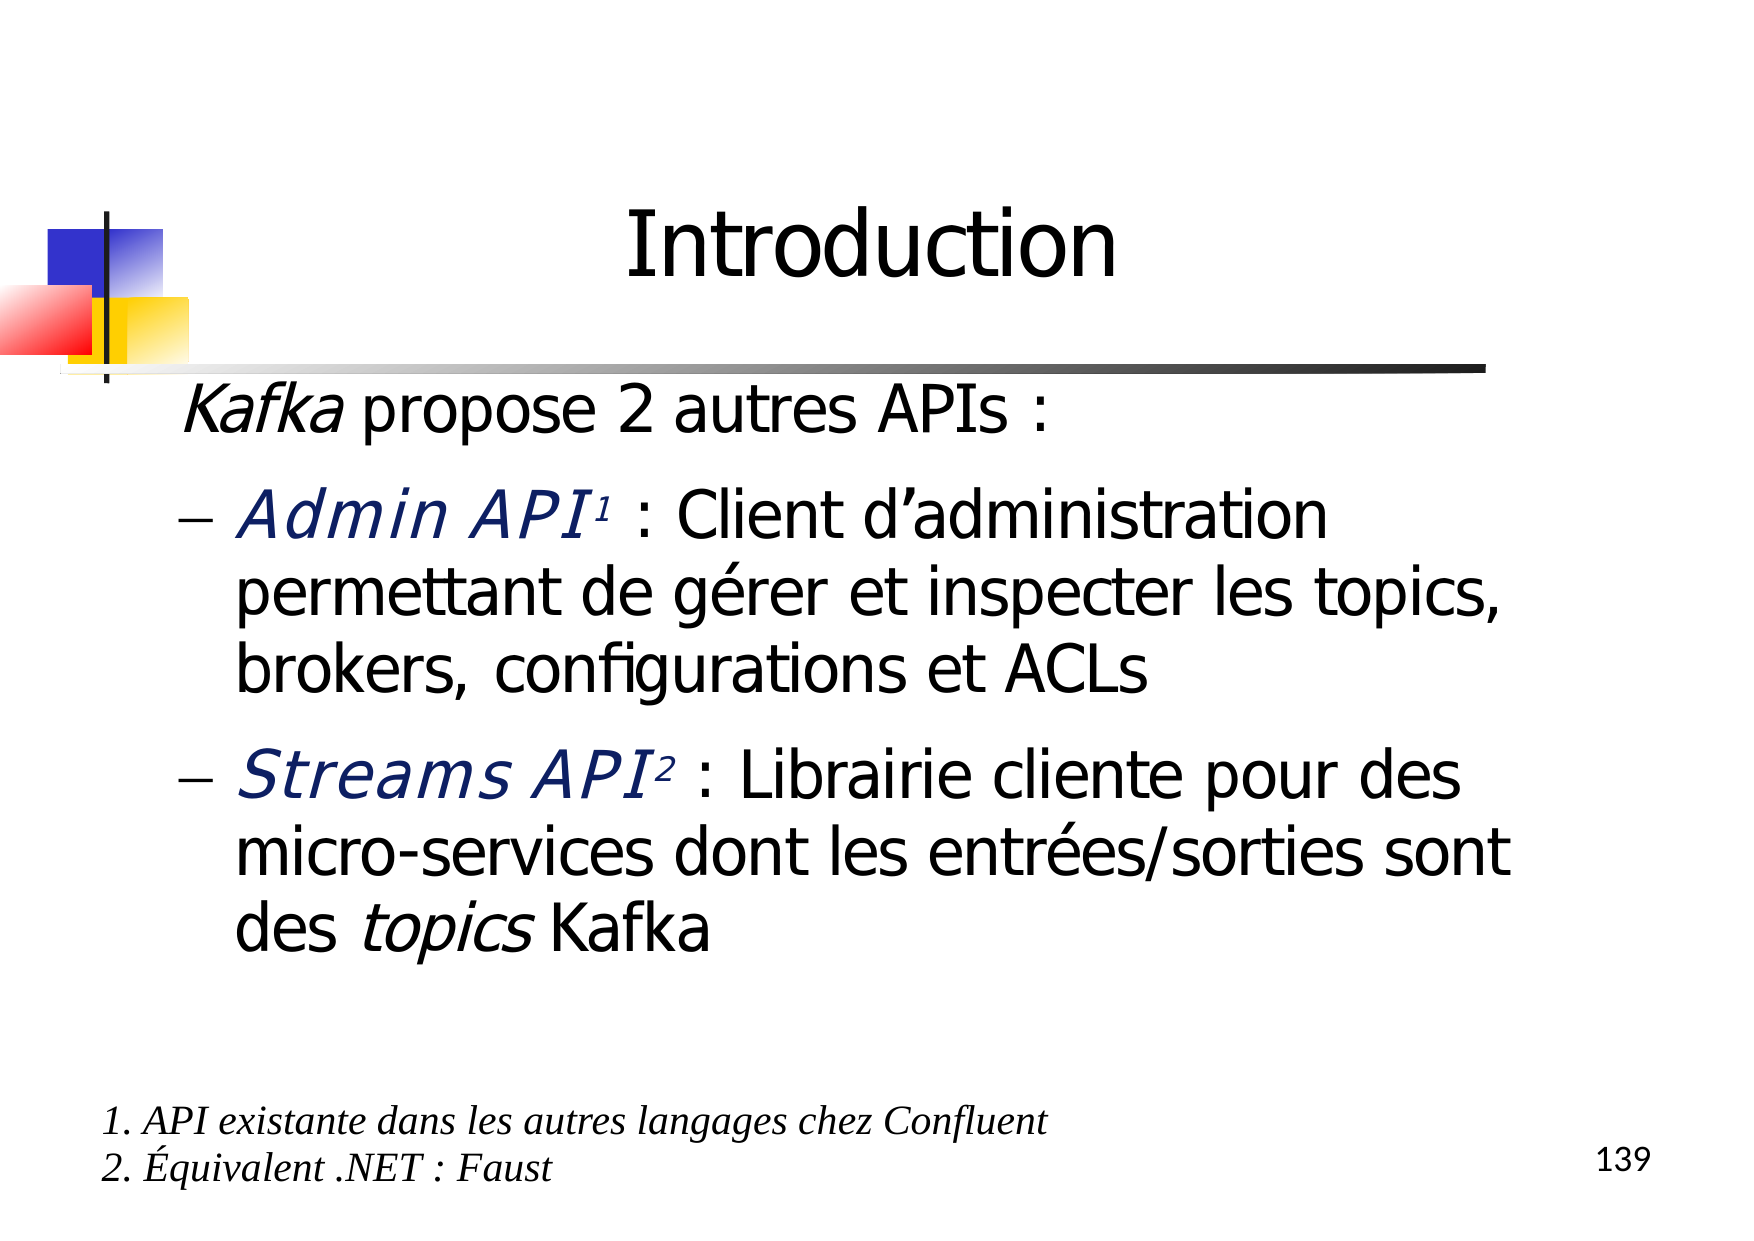

Introduction
Kafka propose 2 autres APIs :
Admin API1 : Client d’administration permettant de gérer et inspecter les topics, brokers, configurations et ACLs
Streams API2 : Librairie cliente pour des micro-services dont les entrées/sorties sont des topics Kafka
1. API existante dans les autres langages chez Confluent
2. Équivalent .NET : Faust